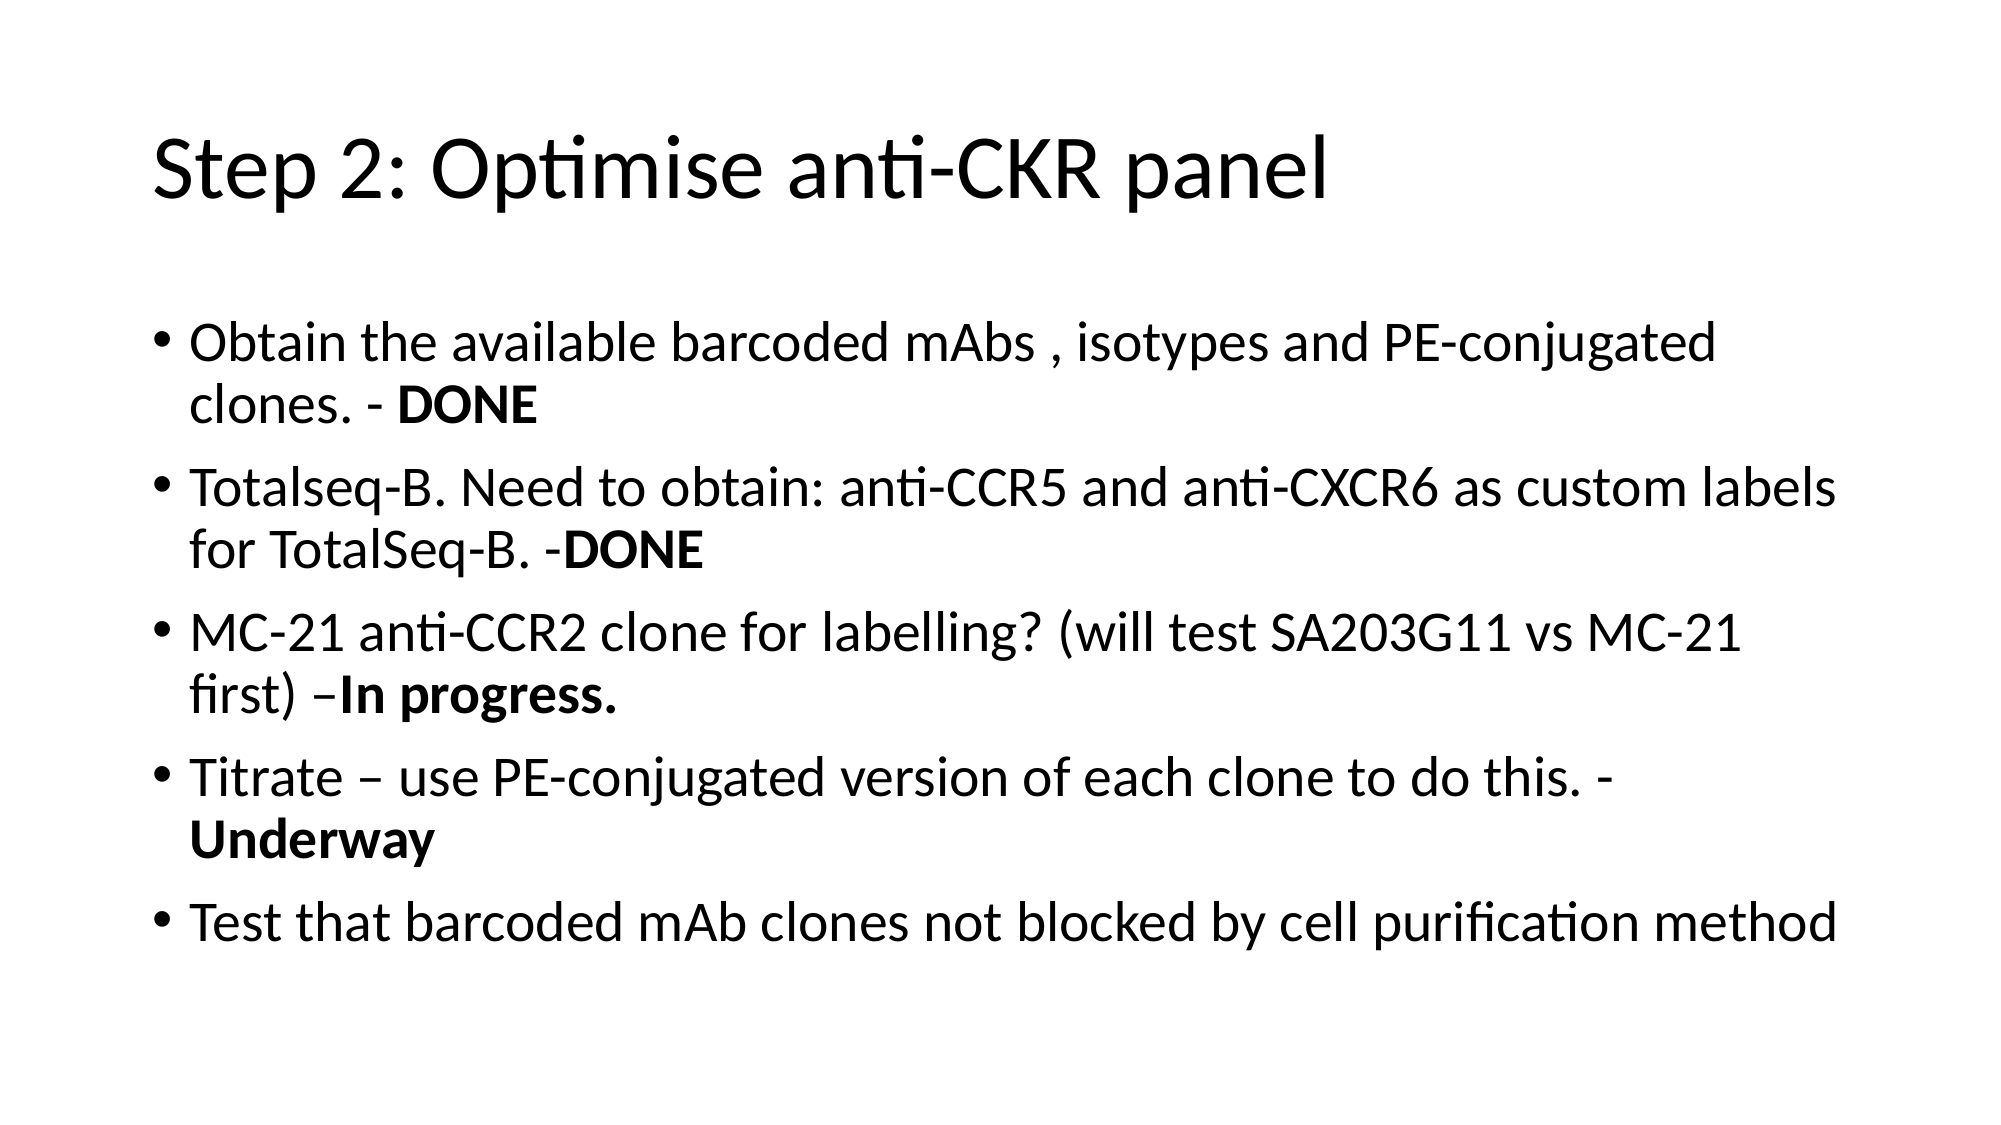

# Step 2: Optimise anti-CKR panel
Obtain the available barcoded mAbs , isotypes and PE-conjugated clones. - DONE
Totalseq-B. Need to obtain: anti-CCR5 and anti-CXCR6 as custom labels for TotalSeq-B. -DONE
MC-21 anti-CCR2 clone for labelling? (will test SA203G11 vs MC-21 first) –In progress.
Titrate – use PE-conjugated version of each clone to do this. - Underway
Test that barcoded mAb clones not blocked by cell purification method